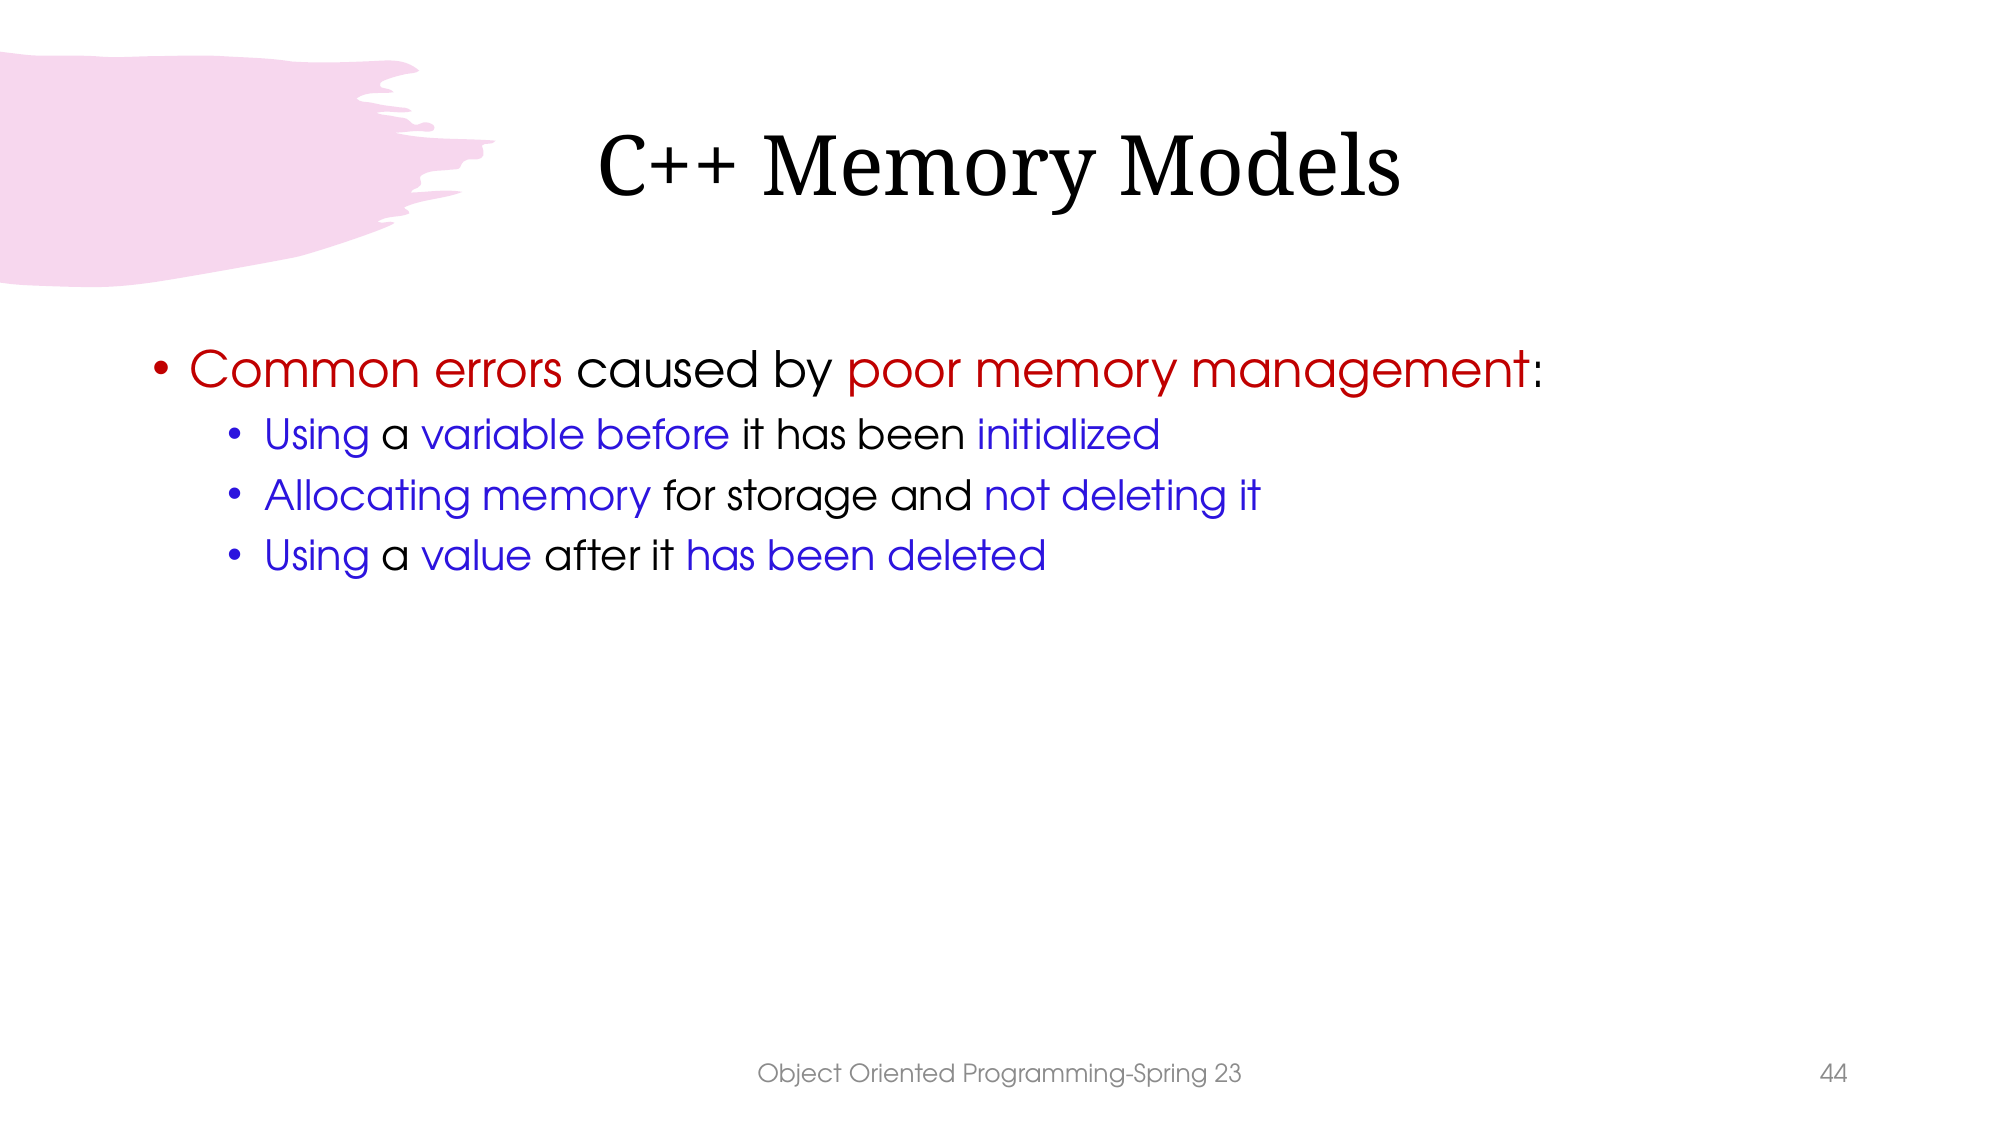

# C++ Memory Models
Common errors caused by poor memory management:
Using a variable before it has been initialized
Allocating memory for storage and not deleting it
Using a value after it has been deleted

Object Oriented Programming-Spring 23
44